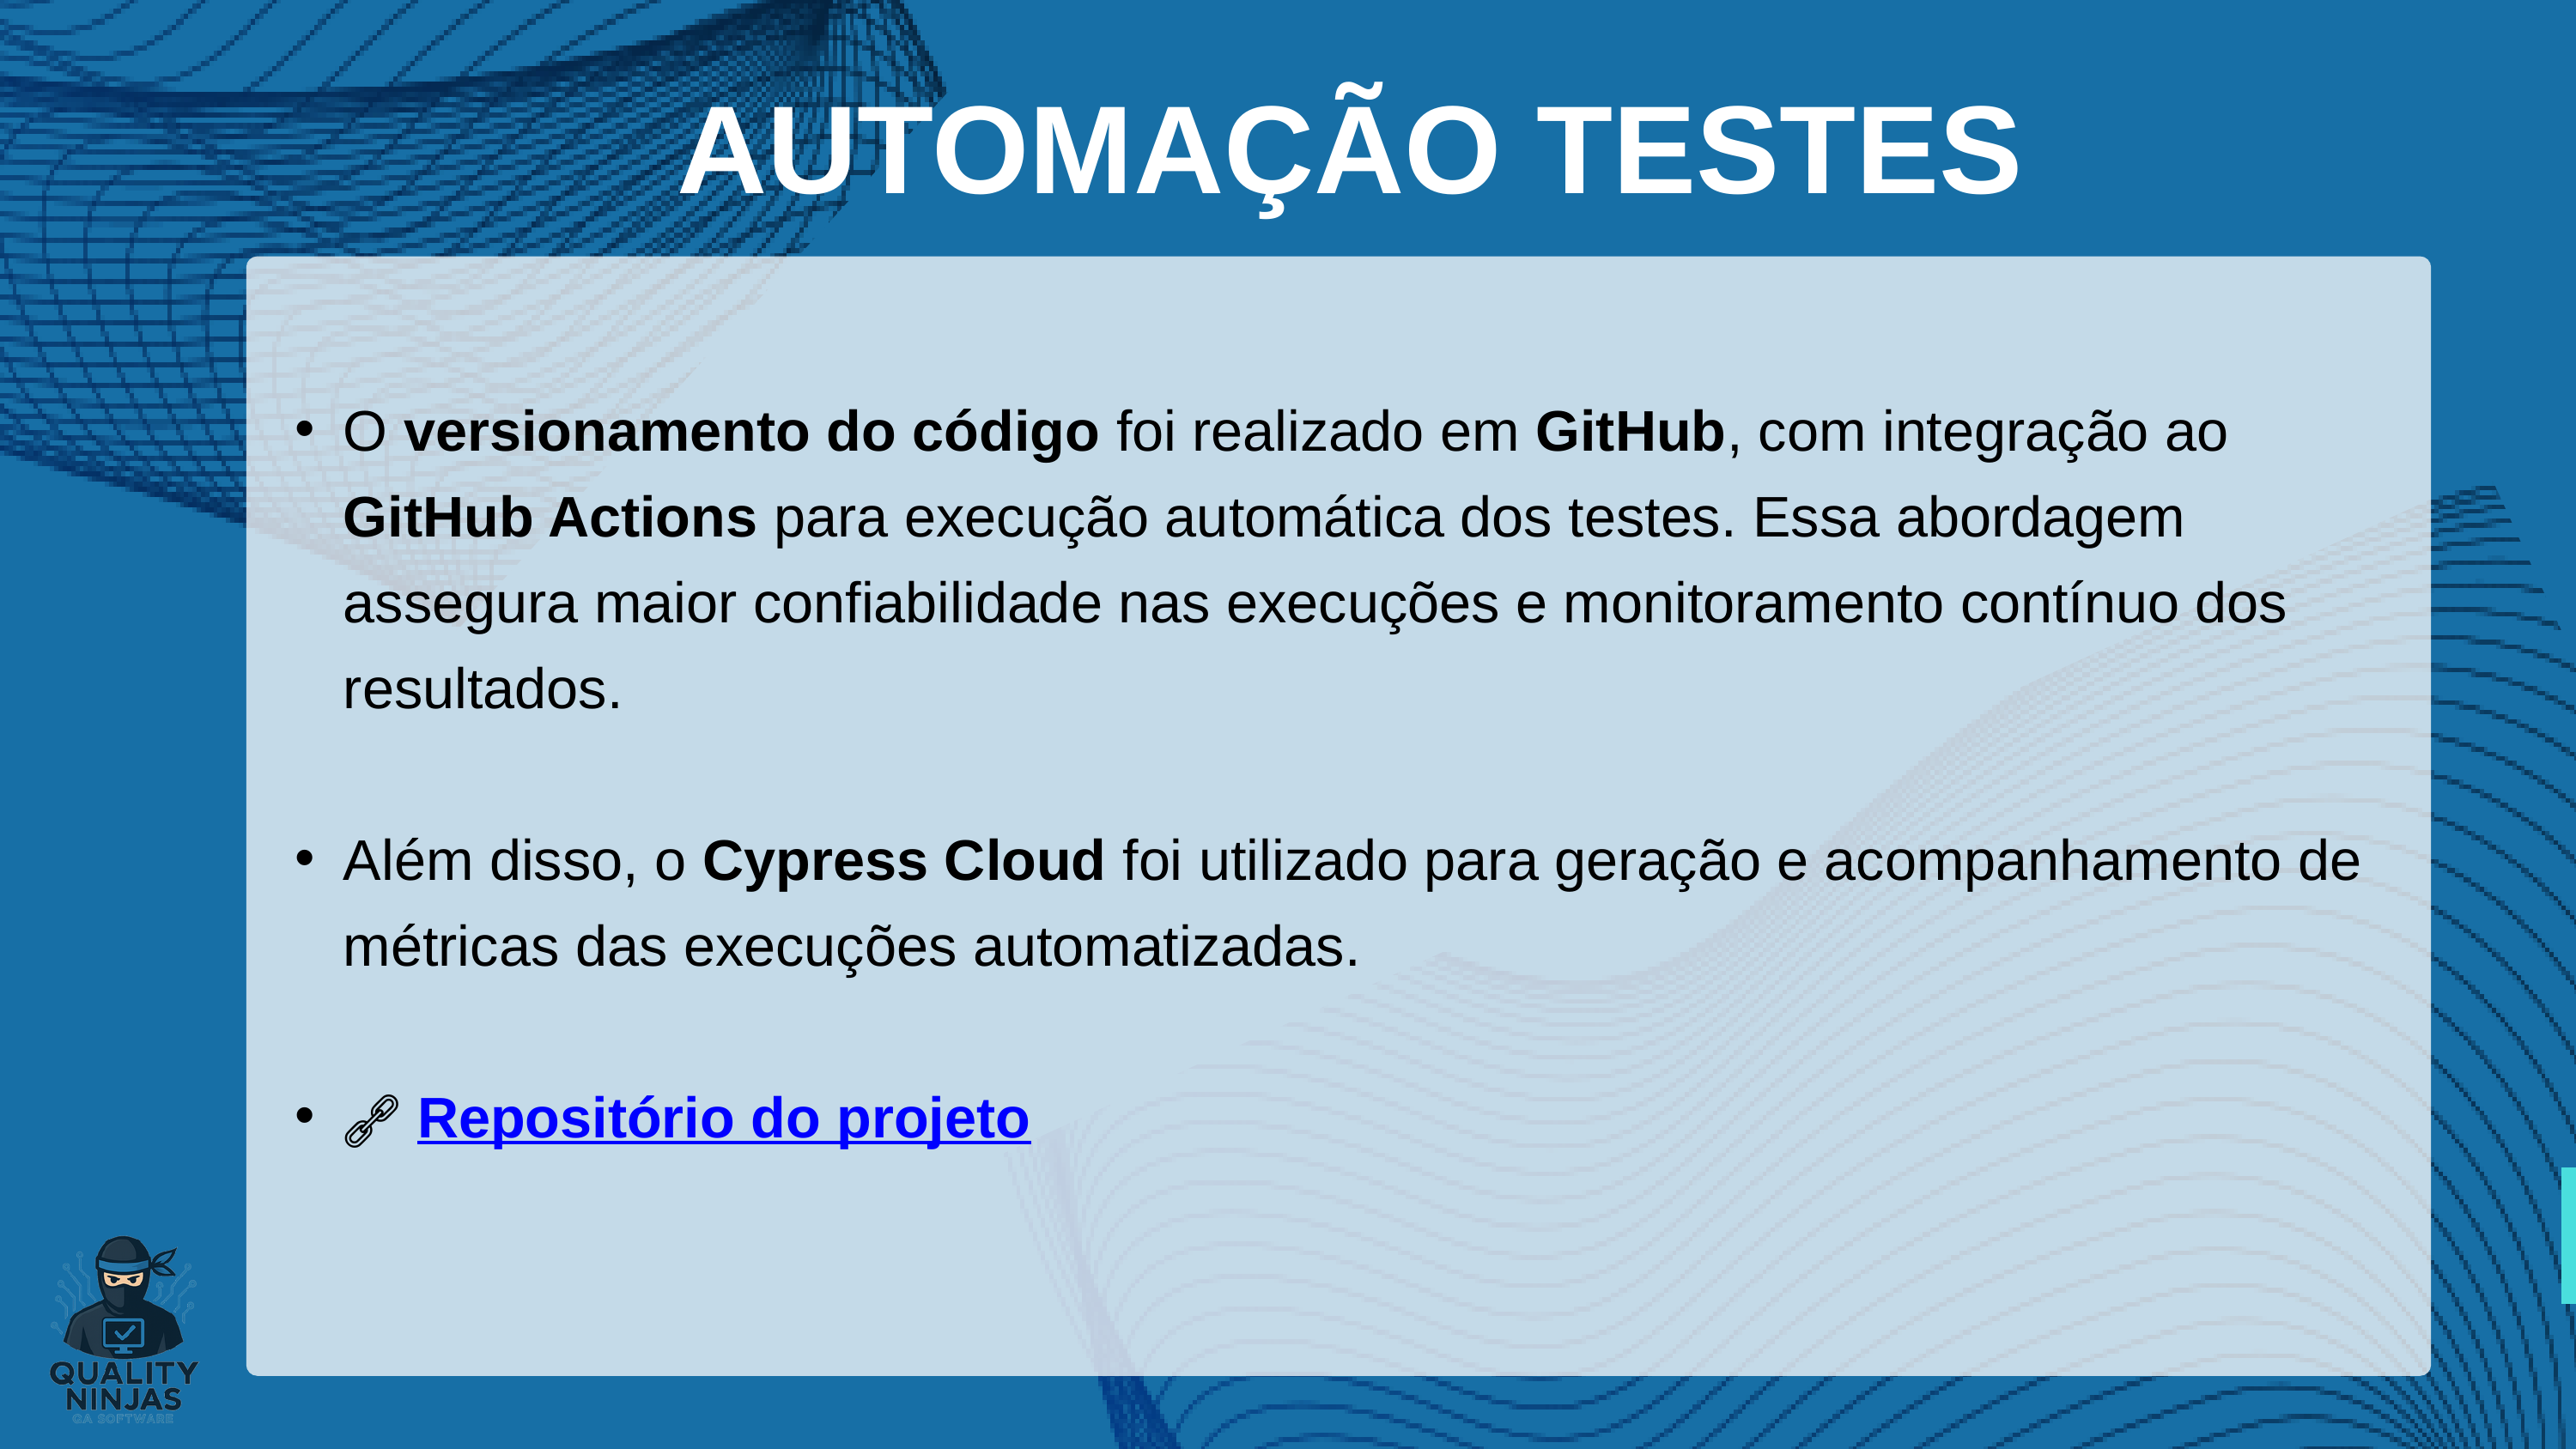

AUTOMAÇÃO TESTES

O versionamento do código foi realizado em GitHub, com integração ao GitHub Actions para execução automática dos testes. Essa abordagem assegura maior confiabilidade nas execuções e monitoramento contínuo dos resultados.

Além disso, o Cypress Cloud foi utilizado para geração e acompanhamento de métricas das execuções automatizadas.

🔗 Repositório do projeto